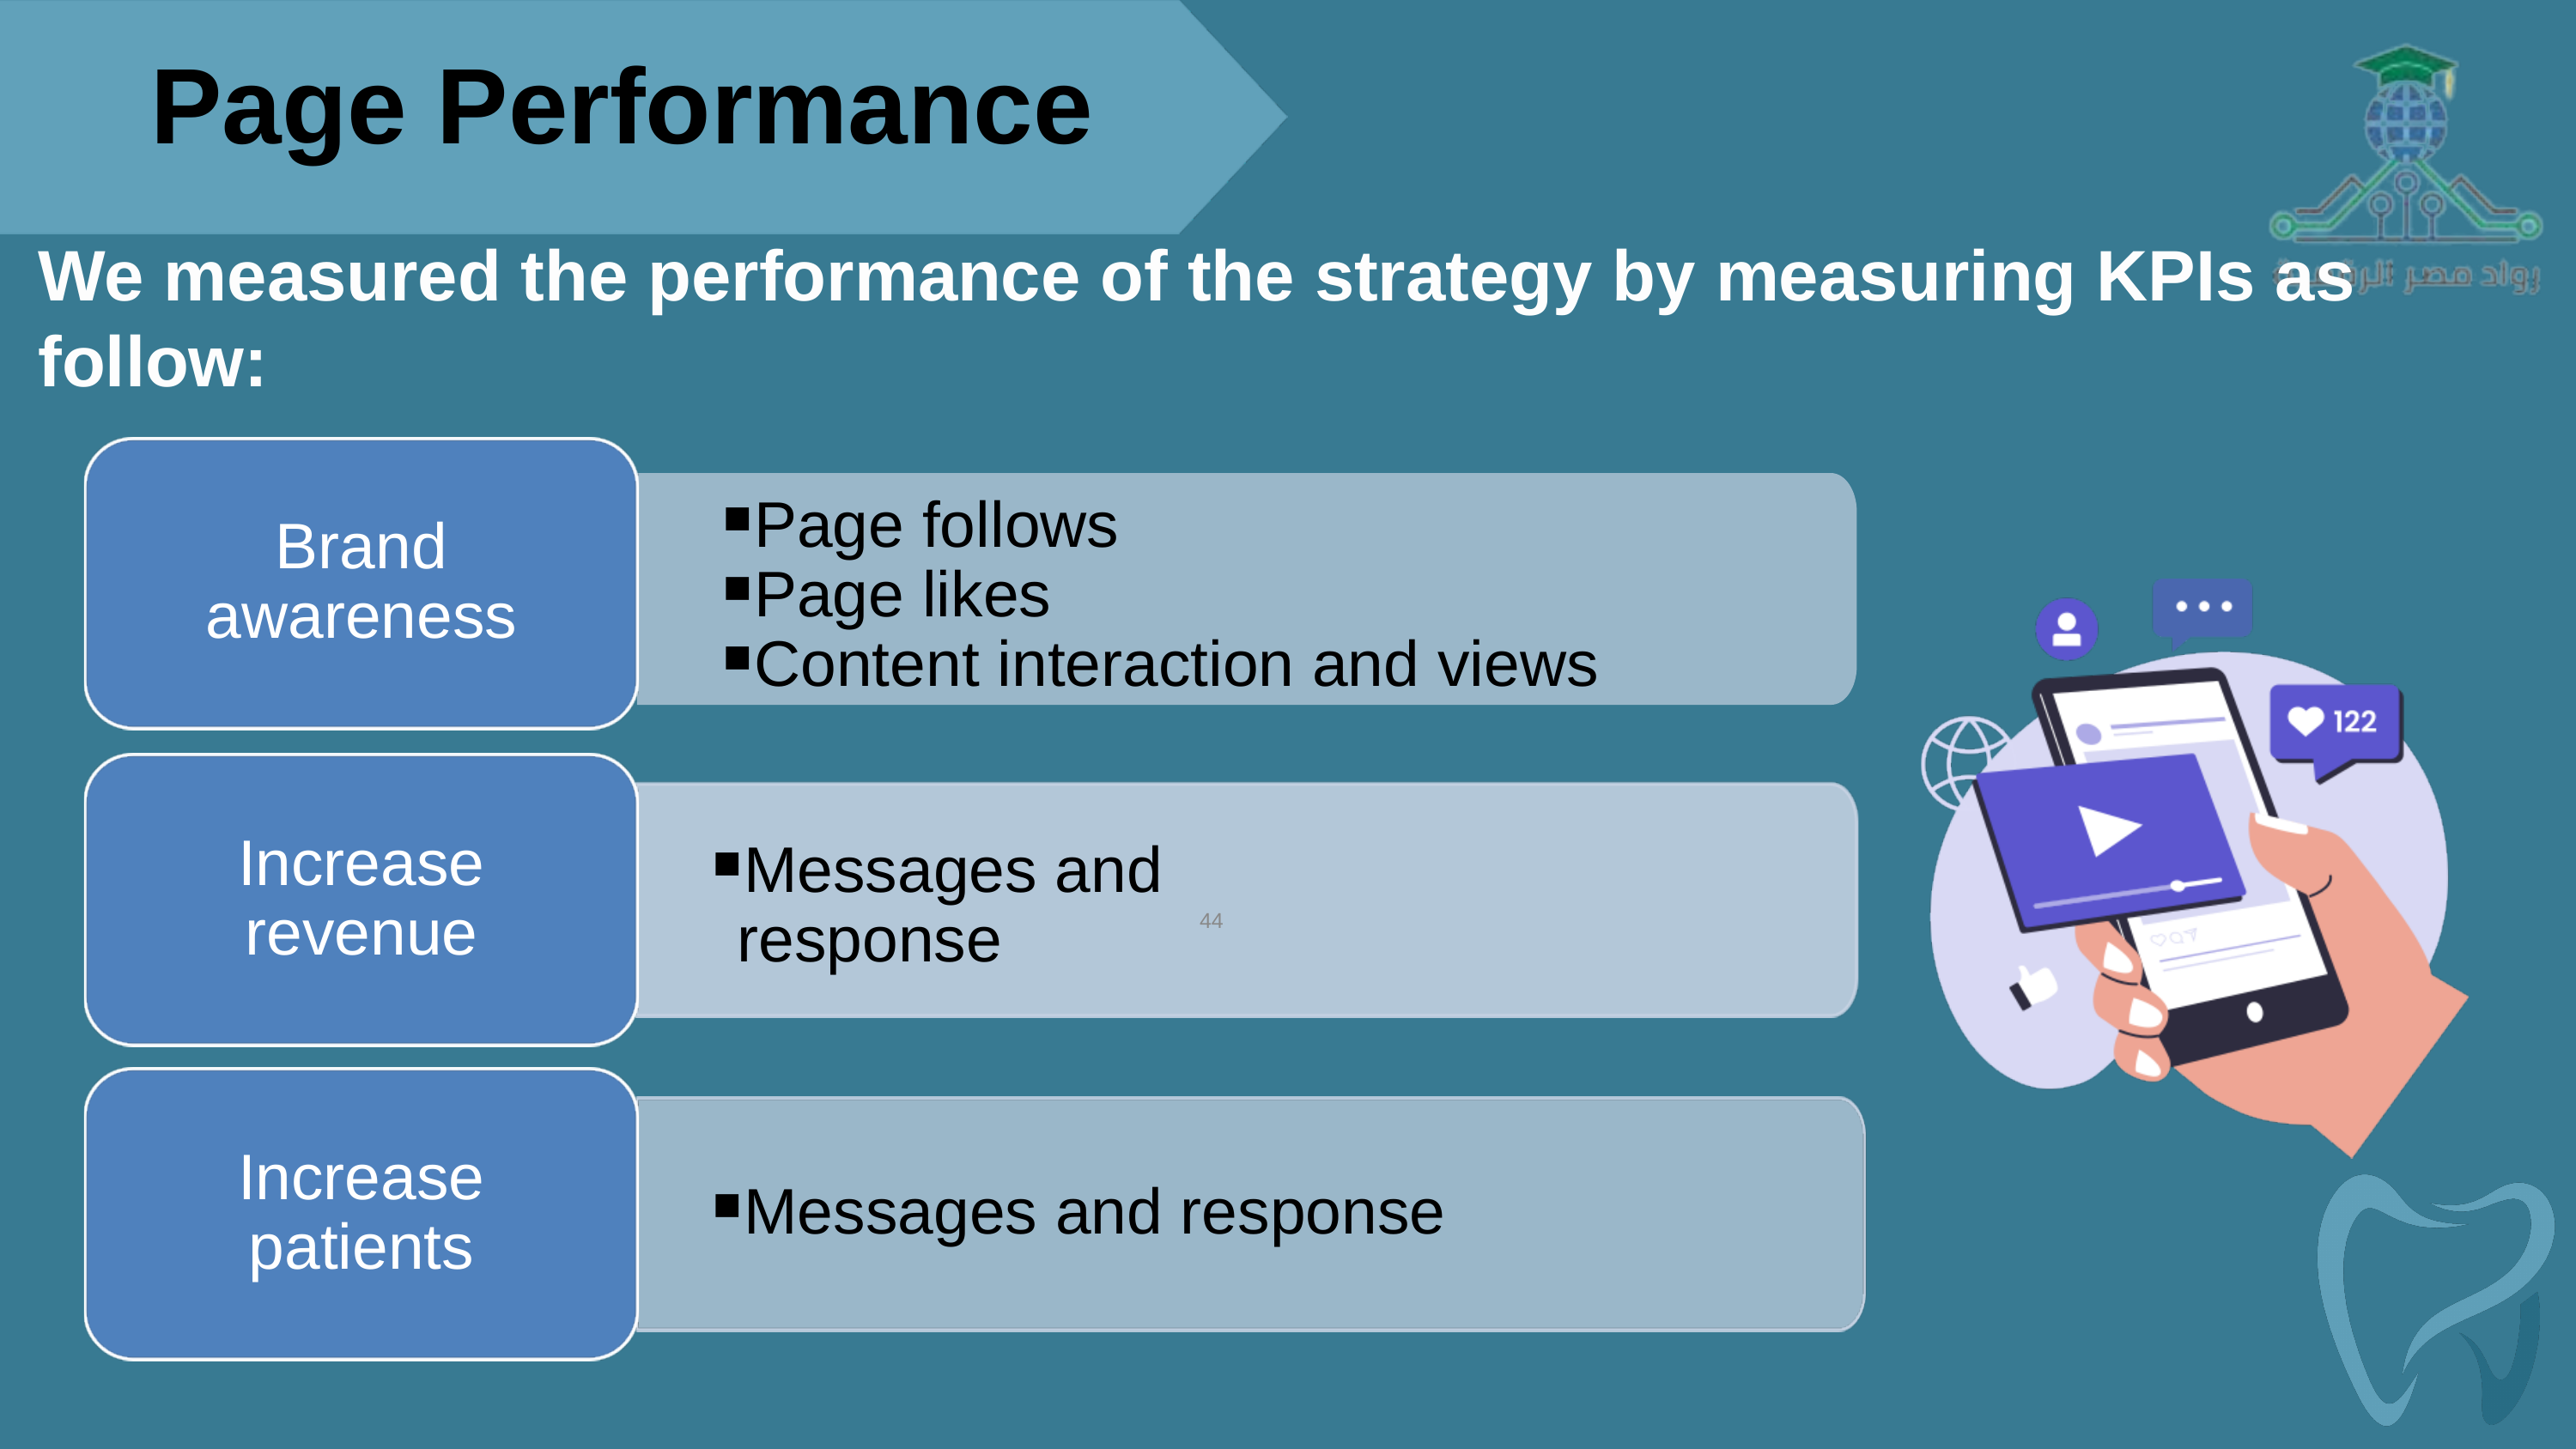

Page Performance

We measured the performance of the strategy by measuring KPIs as follow:

Brand
awareness

Page follows
Page likes
Content interaction and views

Increase
revenue

Messages and response

44

Increase
patients

Messages and response